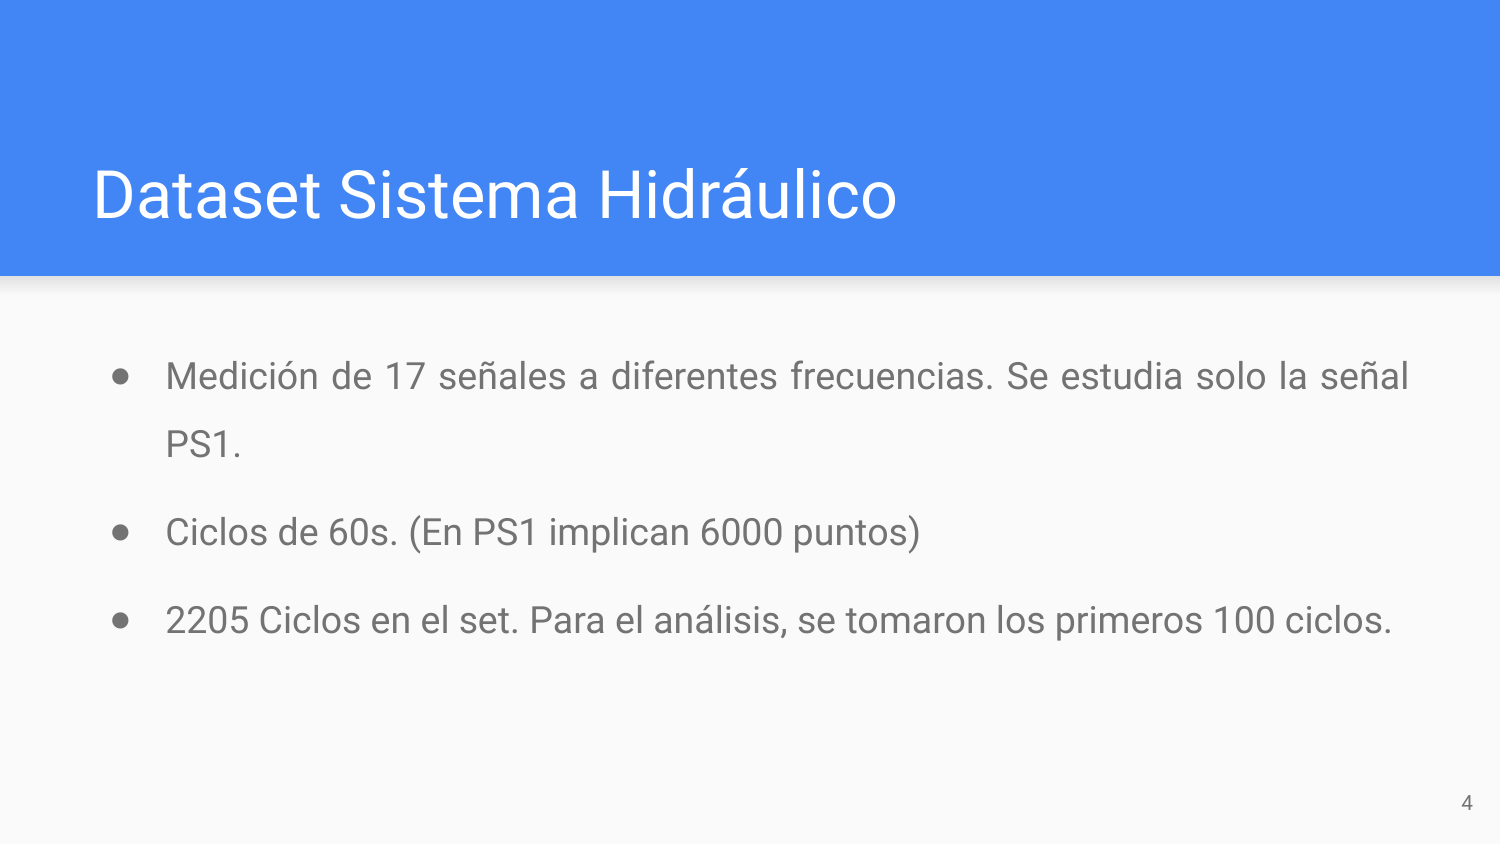

# Dataset Sistema Hidráulico
Medición de 17 señales a diferentes frecuencias. Se estudia solo la señal PS1.
Ciclos de 60s. (En PS1 implican 6000 puntos)
2205 Ciclos en el set. Para el análisis, se tomaron los primeros 100 ciclos.
4